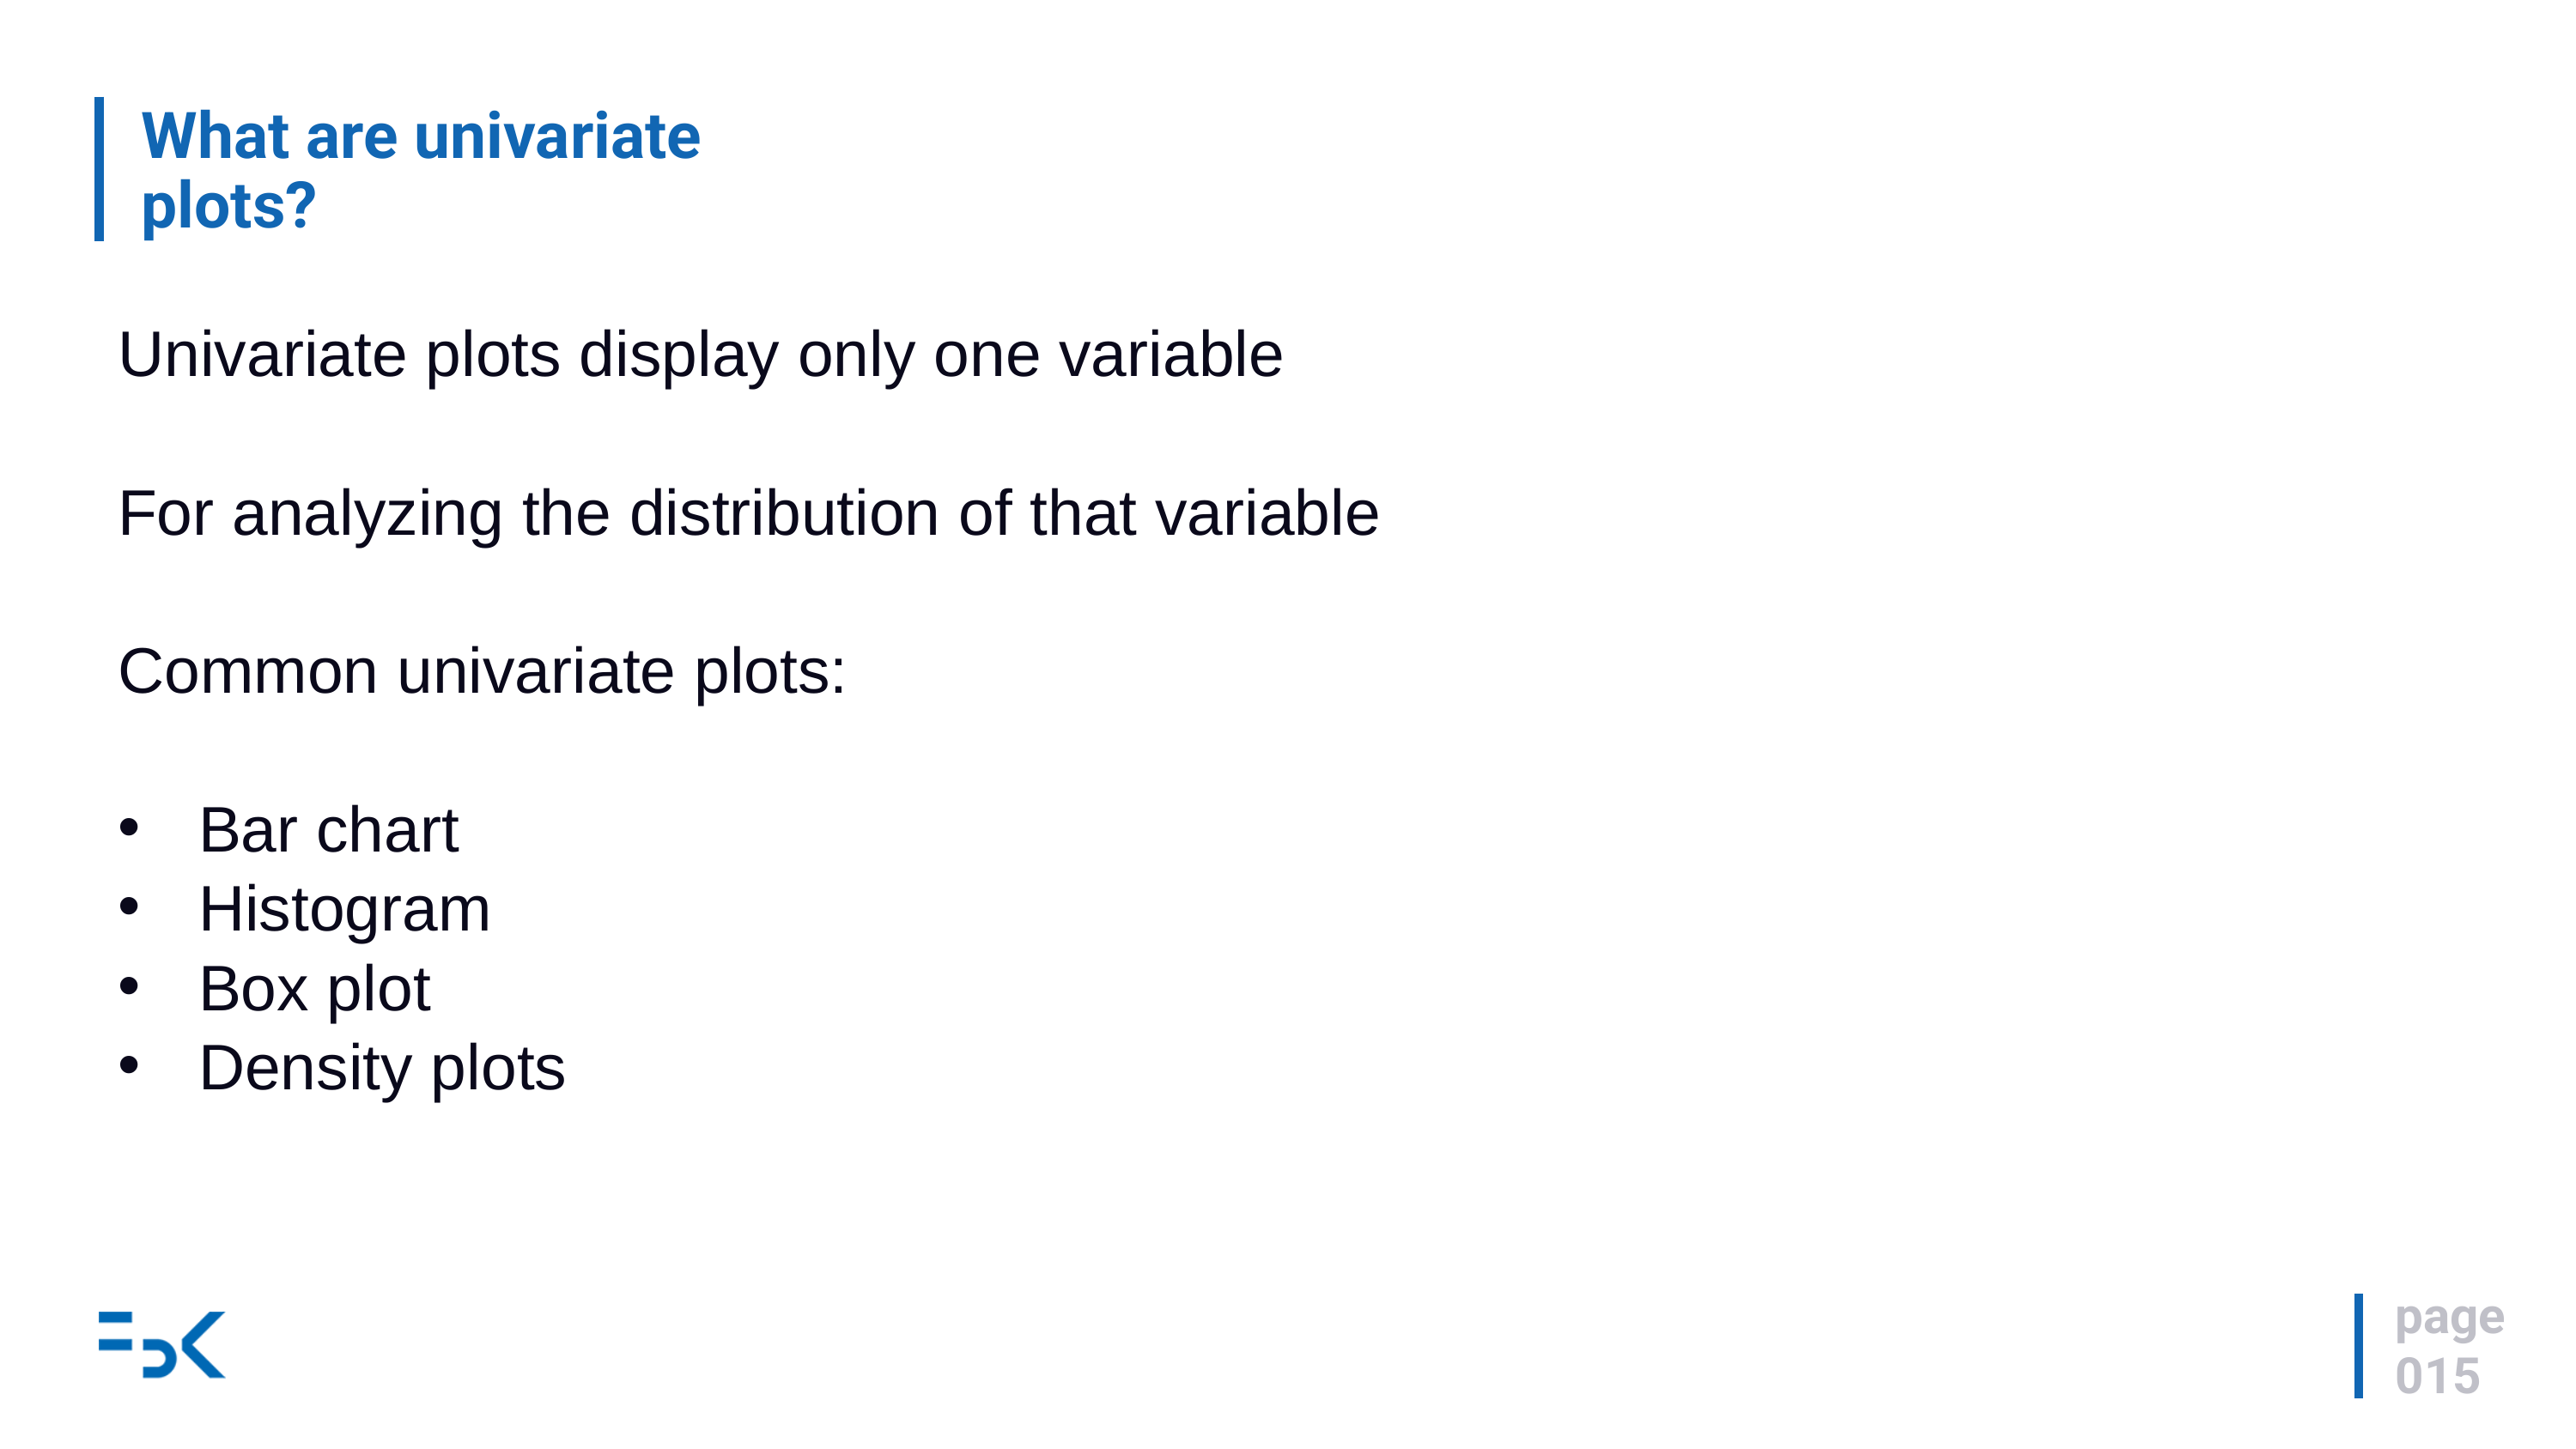

# What are univariate plots?
Univariate plots display only one variable

For analyzing the distribution of that variable

Common univariate plots:

Bar chart
Histogram
Box plot
Density plots
page
015